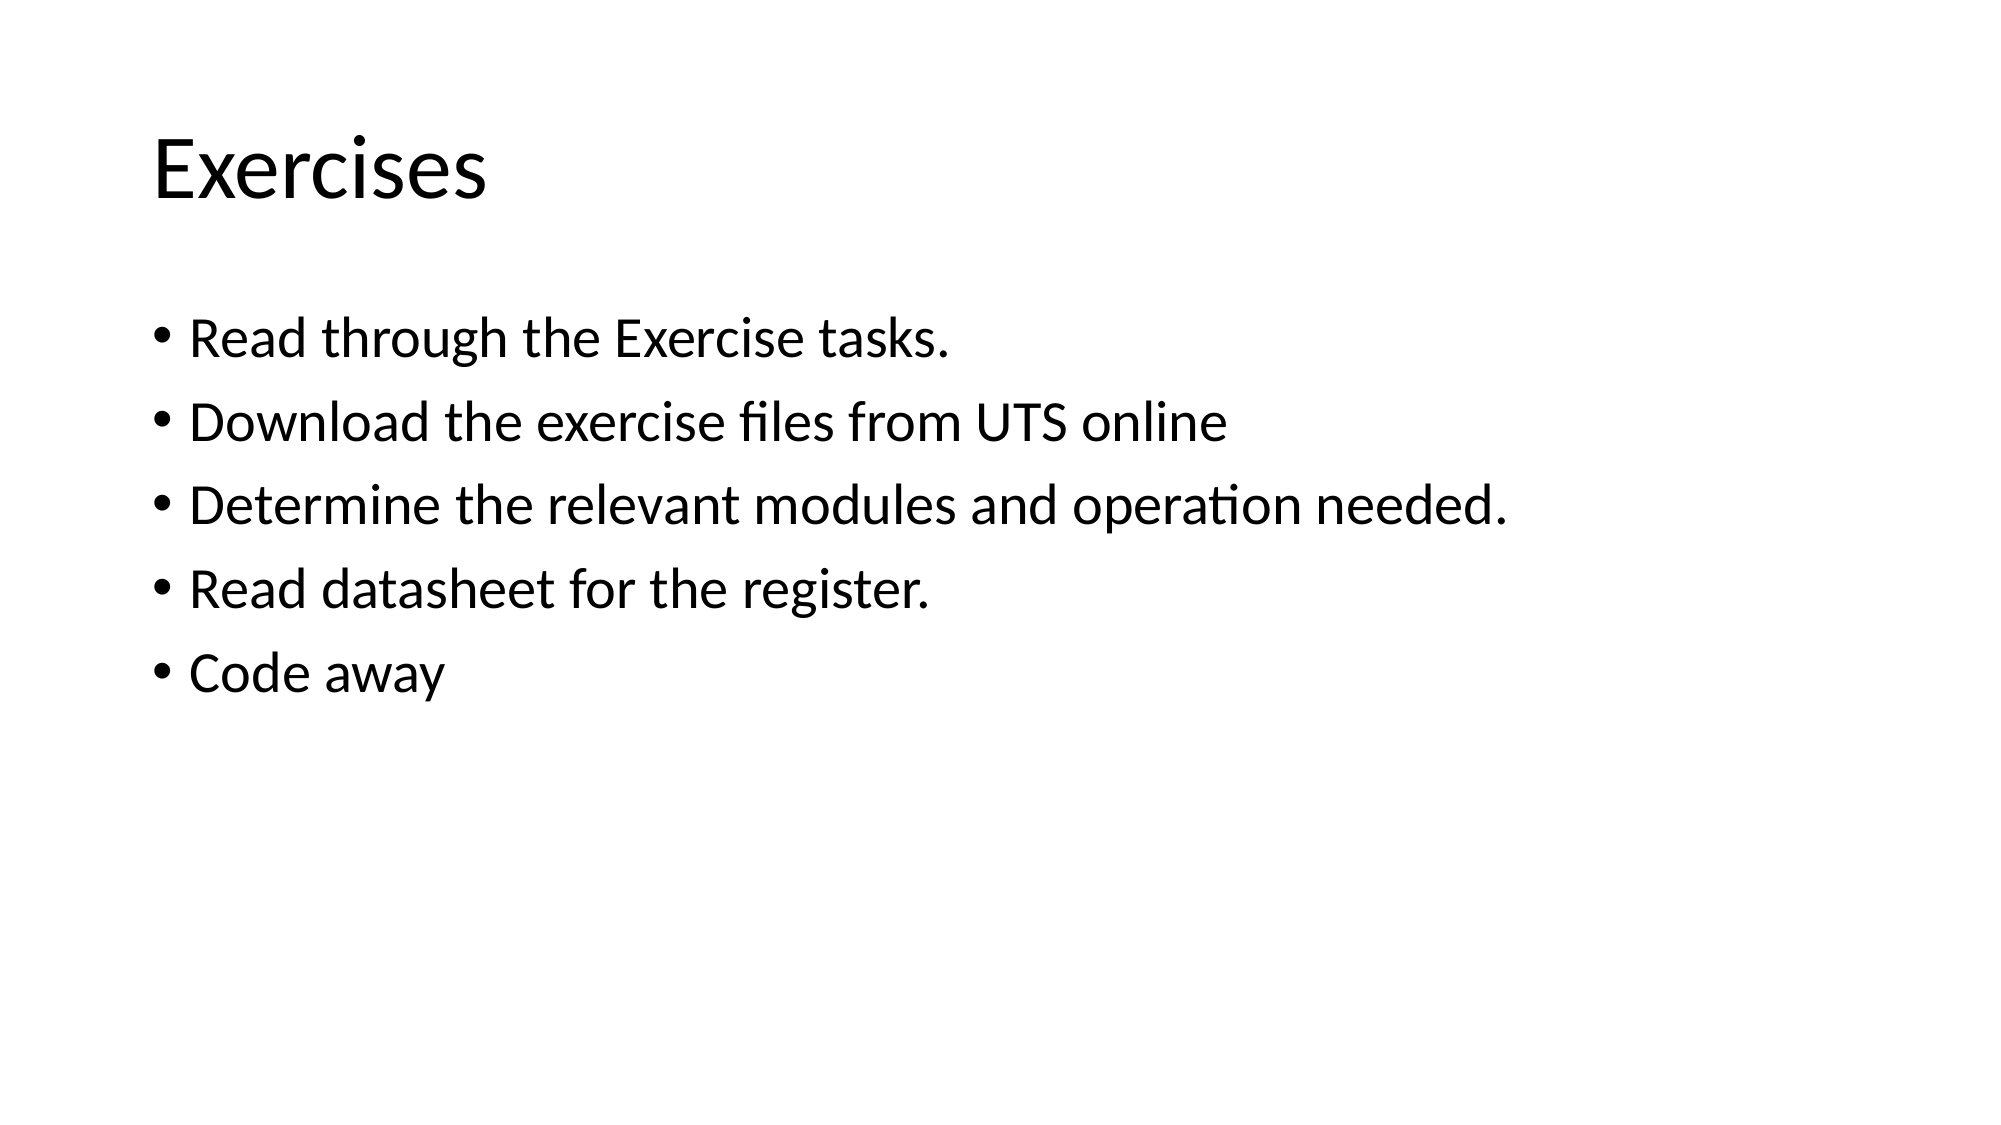

# Exercises
Read through the Exercise tasks.
Download the exercise files from UTS online
Determine the relevant modules and operation needed.
Read datasheet for the register.
Code away